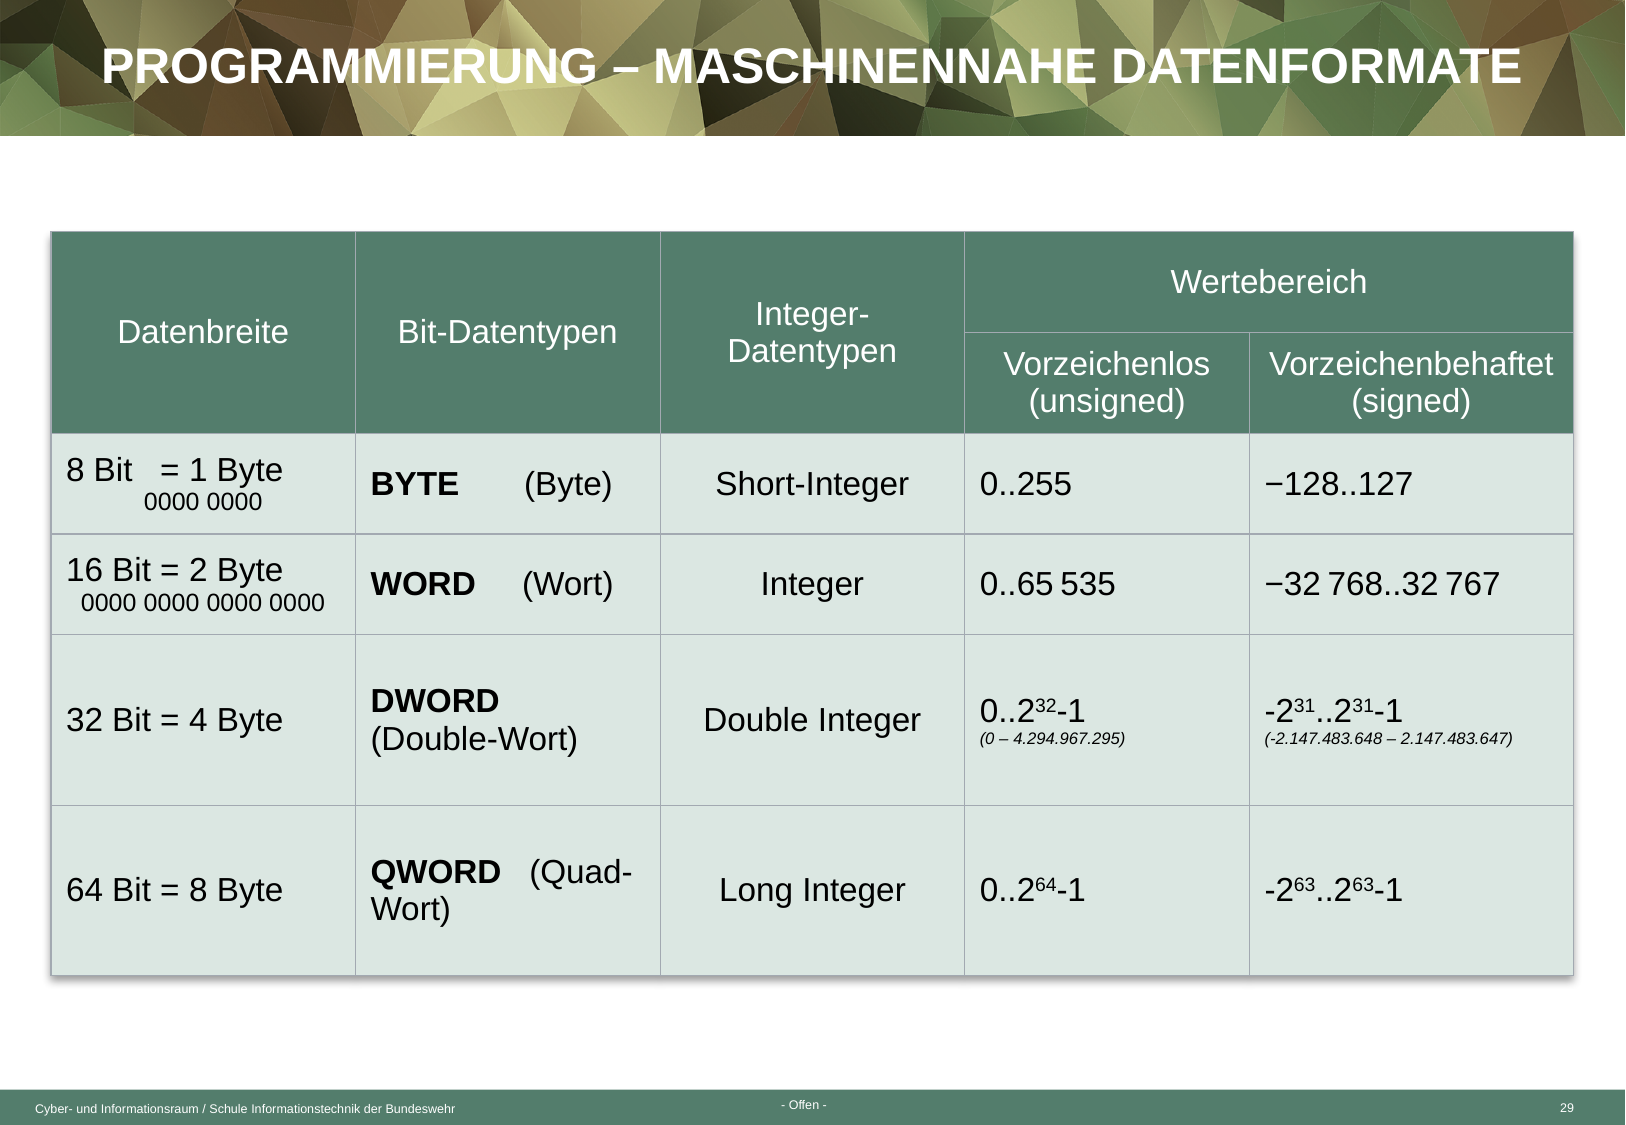

Programmierung – Maschinennahe datenformate
| Datenbreite | Bit-Datentypen | Integer-Datentypen | Wertebereich |  |
| --- | --- | --- | --- | --- |
|  |  |  | Vorzeichenlos (unsigned) | Vorzeichenbehaftet (signed) |
| 8 Bit = 1 Byte 0000 0000 | BYTE  (Byte) | Short-Integer | 0..255 | −128..127 |
| 16 Bit = 2 Byte 0000 0000 0000 0000 | WORD  (Wort) | Integer | 0..65 535 | −32 768..32 767 |
| 32 Bit = 4 Byte | DWORD  (Double-Wort) | Double Integer | 0..232-1 (0 – 4.294.967.295) | -231..231-1 (-2.147.483.648 – 2.147.483.647) |
| 64 Bit = 8 Byte | QWORD  (Quad-Wort) | Long Integer | 0..264-1 | -263..263-1 |
29